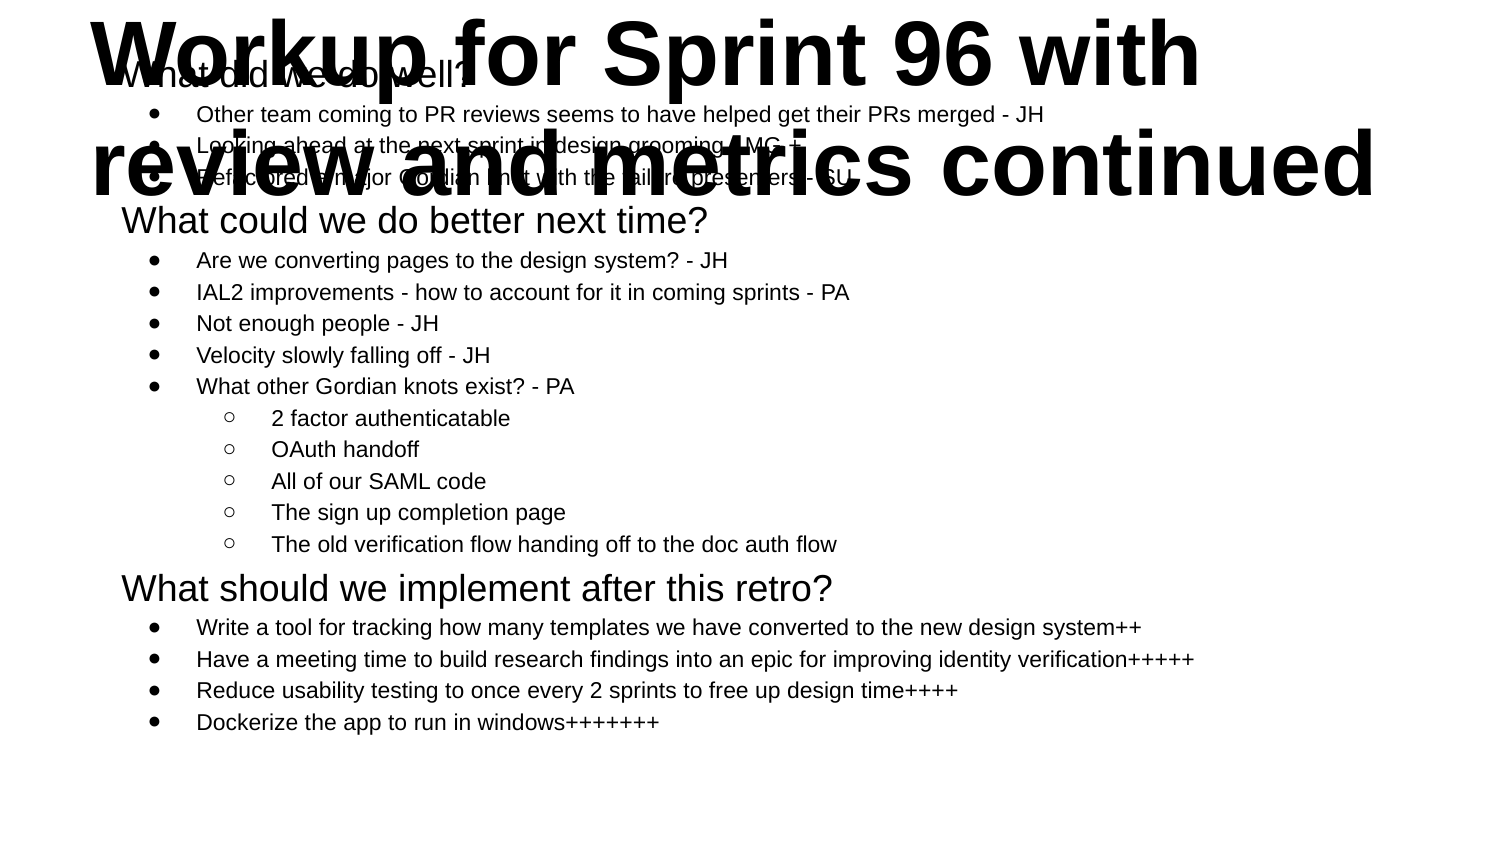

What did we do well?
Other team coming to PR reviews seems to have helped get their PRs merged - JH
Looking ahead at the next sprint in design grooming - MG +
Refactored a major Gordian knot with the failure presenters - SU
What could we do better next time?
Are we converting pages to the design system? - JH
IAL2 improvements - how to account for it in coming sprints - PA
Not enough people - JH
Velocity slowly falling off - JH
What other Gordian knots exist? - PA
2 factor authenticatable
OAuth handoff
All of our SAML code
The sign up completion page
The old verification flow handing off to the doc auth flow
What should we implement after this retro?
Write a tool for tracking how many templates we have converted to the new design system++
Have a meeting time to build research findings into an epic for improving identity verification+++++
Reduce usability testing to once every 2 sprints to free up design time++++
Dockerize the app to run in windows+++++++

# Workup for Sprint 96 with review and metrics continued